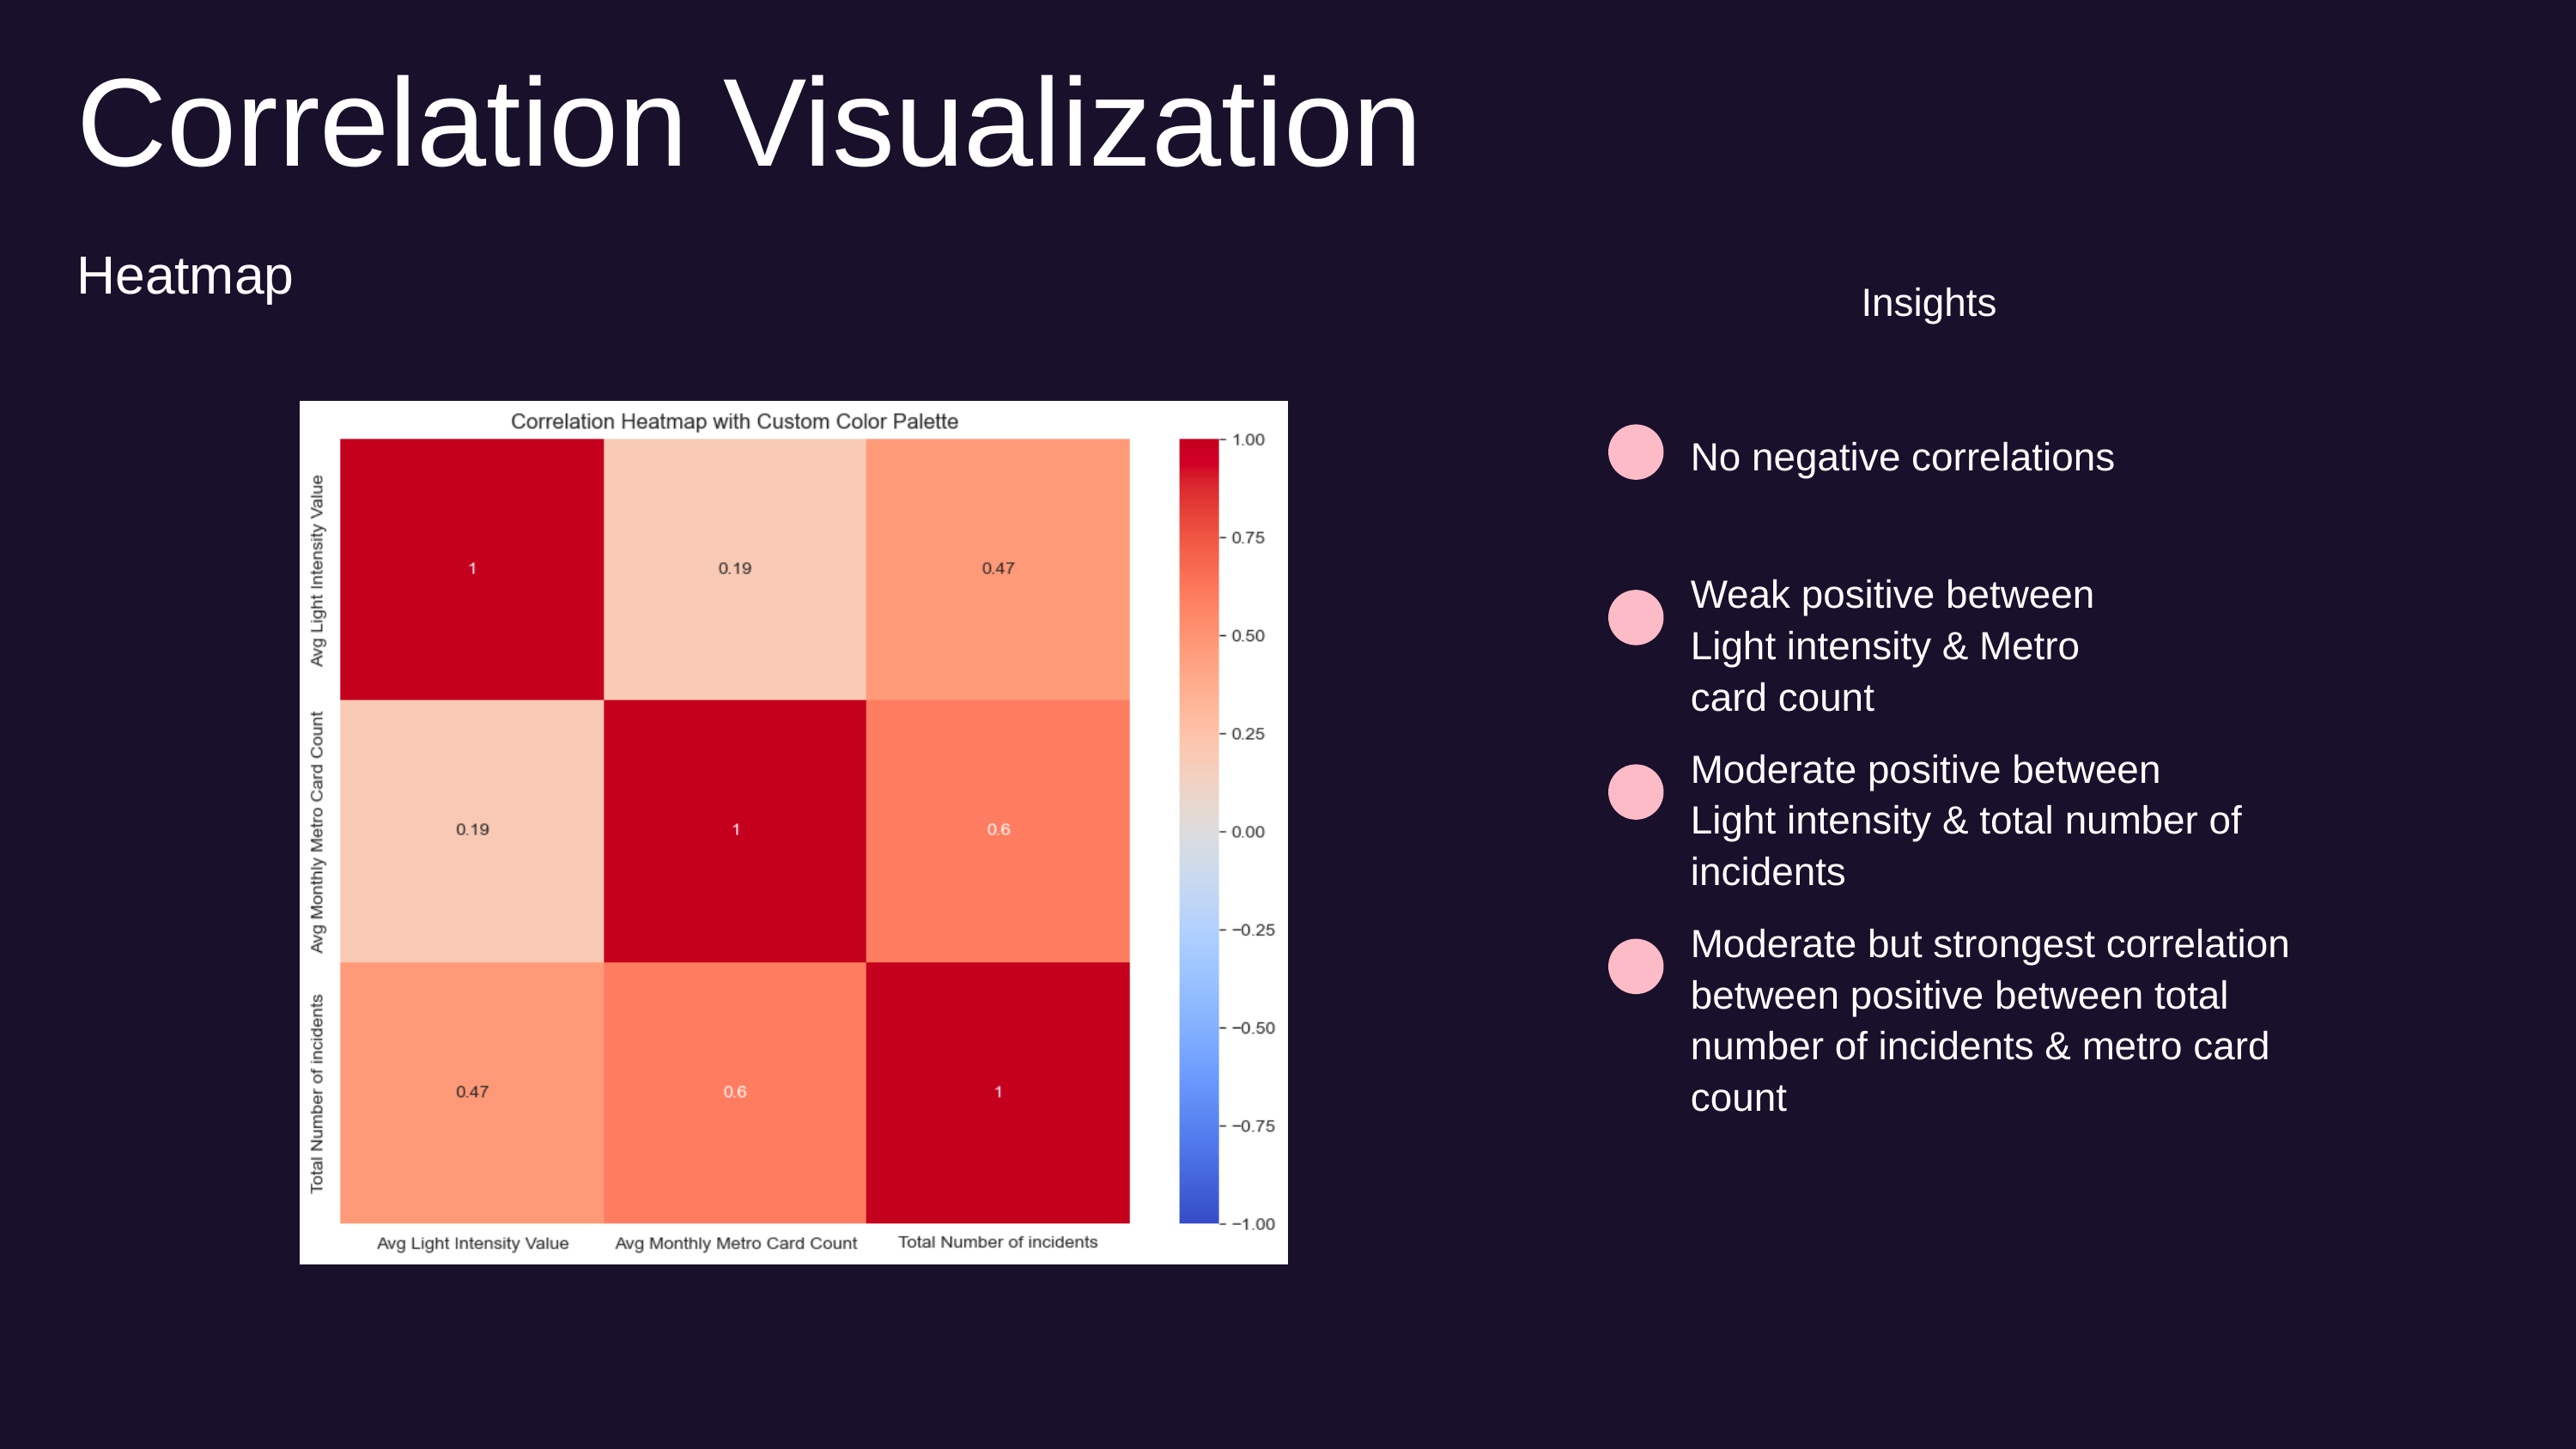

Correlation Visualization
Heatmap
Insights

No negative correlations
Weak positive between Light intensity & Metro card count

Moderate positive between Light intensity & total number of incidents

Moderate but strongest correlation between positive between total number of incidents & metro card count